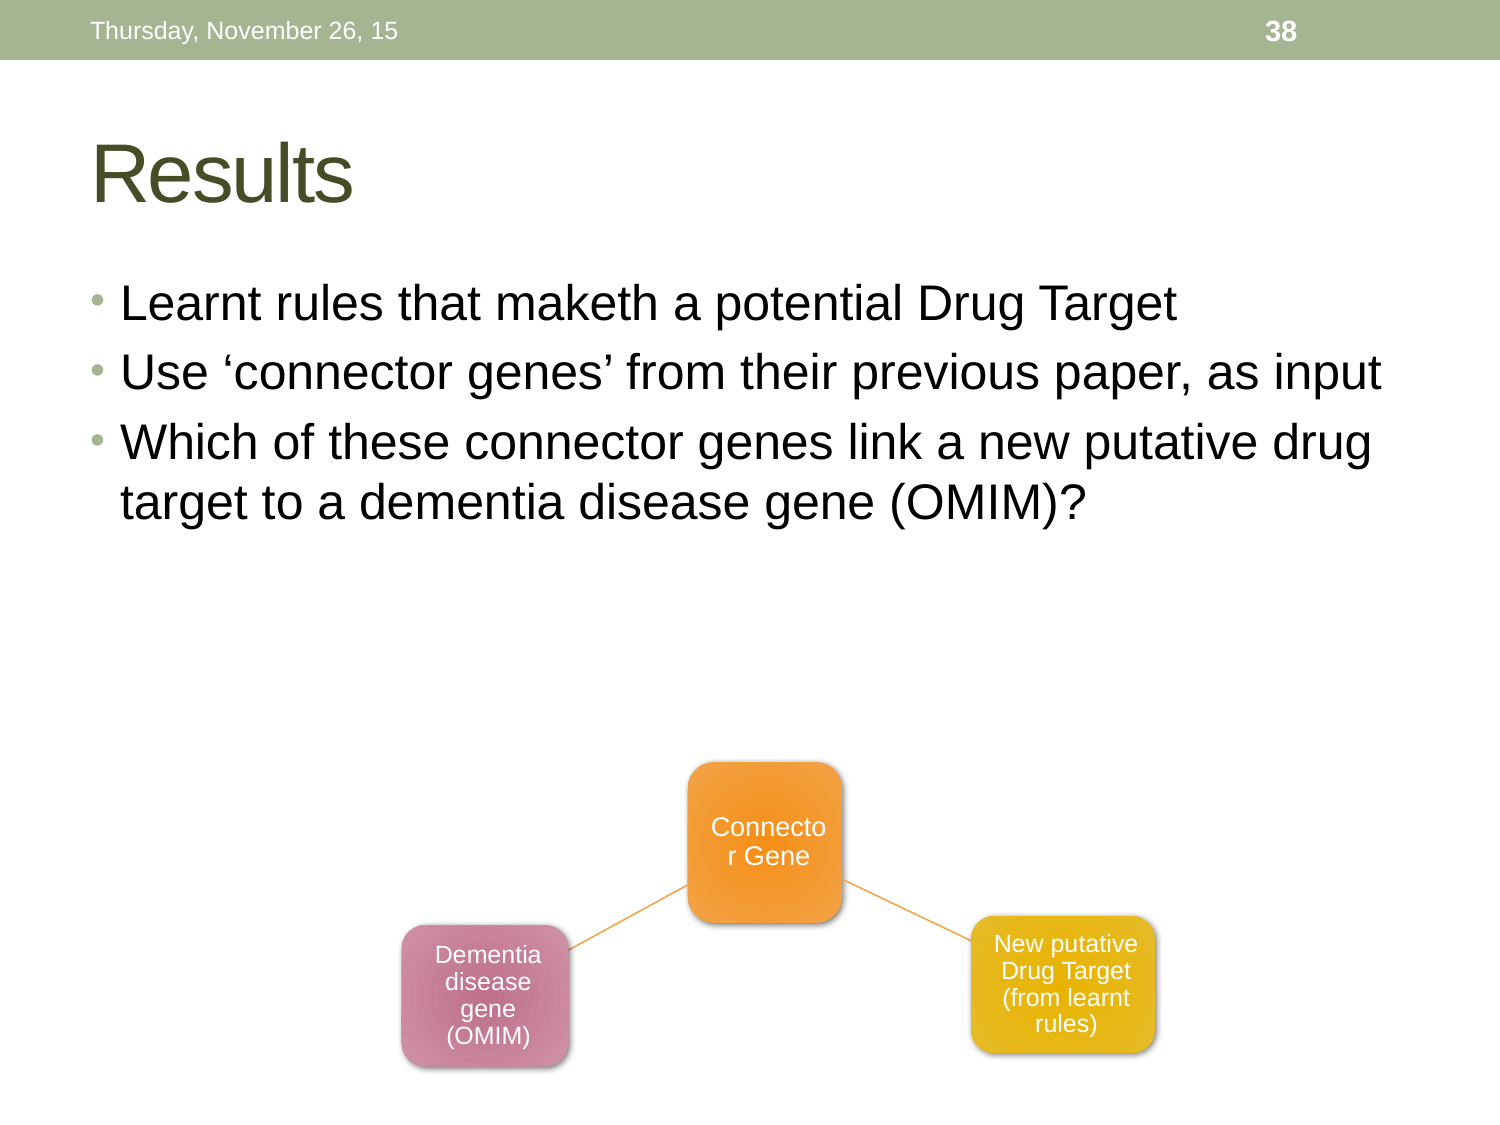

Thursday, November 26, 15
38
# Results
Learnt rules that maketh a potential Drug Target
Use ‘connector genes’ from their previous paper, as input
Which of these connector genes link a new putative drug target to a dementia disease gene (OMIM)?
Connector Gene
New putative Drug Target (from learnt rules)
Dementia disease gene (OMIM)